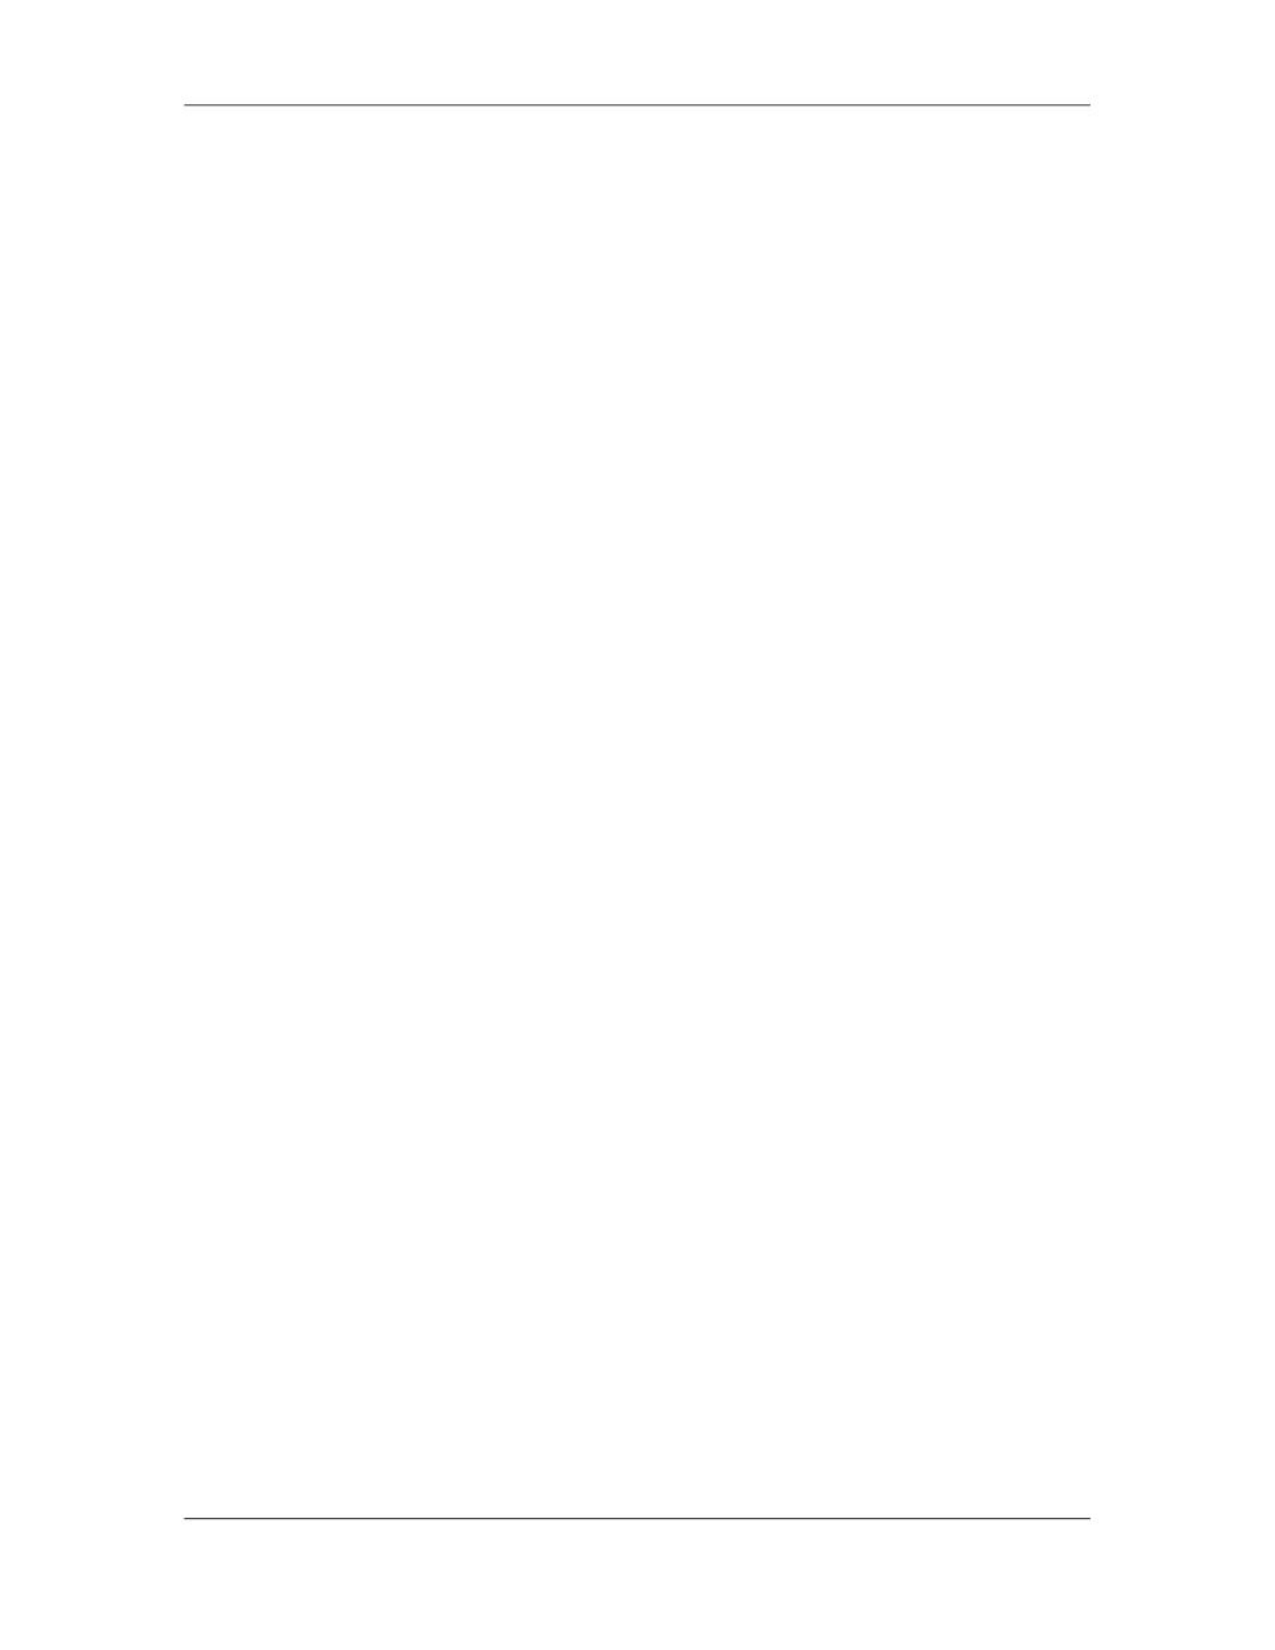

Software Project Management (CS615)

																																																																																																																																							engineers) and between project phases (e.g., when an automotive design

																																																																																																																																							team passes the results of its work along to the retooling team that must
																																																																																																																																							create the manufacturing capability for the vehicle).

																																																																																																																								– 						Interpersonal interfaces—formal and informal reporting relationships

																																																																																																																																							among different individuals working on the project. These interfaces often
																																																																																																																																							occur simultaneously, as when an architect employed by a design firm

																																																																																																																																							explains key design considerations to an unrelated construction
																																																																																																																																							contractor’s project management team.

																																																																																		ii.															Staffing requirements. Staffing requirements define what kinds of competencies

																																																																																																									are required from what kinds of individuals or groups and in what time frames.
																																																																																																									Staffing requirements are a subset of the overall resource requirements identified

																																																																																																									during resource planning.

																																																																															iii.															Constraints. Constraints are factors that limit the project team’s options. A
																																																																																																									project’s organizational options may be constrained in many ways. Common

																																																																																																									factors that may constrain how the team is organized include, but are not limited
																																																																																																									to, the following:

																																																																																																																								– 						Organizational structure of the performing organization—an

																																																																																																																																							organization whose basic structure is a strong matrix means a relatively
																																																																																																																																							stronger role for the project manager than one whose basic structure is a

																																																																																																																																							weak matrix.
																																																																																																																								– 						Collective bargaining agreements—contractual agreements with unions

																																																																																																																																							or other employee groups may require certain roles or reporting
																																																																																																																																							relationships (in essence, the employee group is a stakeholder).

																																																																																																																								– 						Preferences of the project management team—if members of the project
																																																																																																																																							management team have had success with certain structures in the past,

																																																																																																																																							then they are likely to advocate similar structures in the future.
																																																																																																																								– 						Expected staff assignment —how the project is organized is often

																																																																																																																																							influenced by the competencies of specific individuals.

																																																																											5.7.2 Tools and Techniques for Organizational Planning

																																																																																				i.															Templates. Although each project is unique, most projects will resemble another
																																																																																																									project to some extent. Using the role and responsibility definitions or reporting

																																																																																																									relationships of a similar project can help expedite the process of organizational
																																																																																																									planning.

																																																																																		ii.															Human resource practices. Many organizations have a variety of policies,

																																																																																																									guidelines, and procedures that can help the project management team with
																																																																																																									various aspects of organizational planning. For example, an organization that

																																																																																																									views managers as “coaches” is likely to have documentation on how the role of
																																																																																																									“coach” is to be performed.

																																																																																						                                                                                                                                 203

																																																																																																																																																																																						© Copyright Virtual University of Pakistan